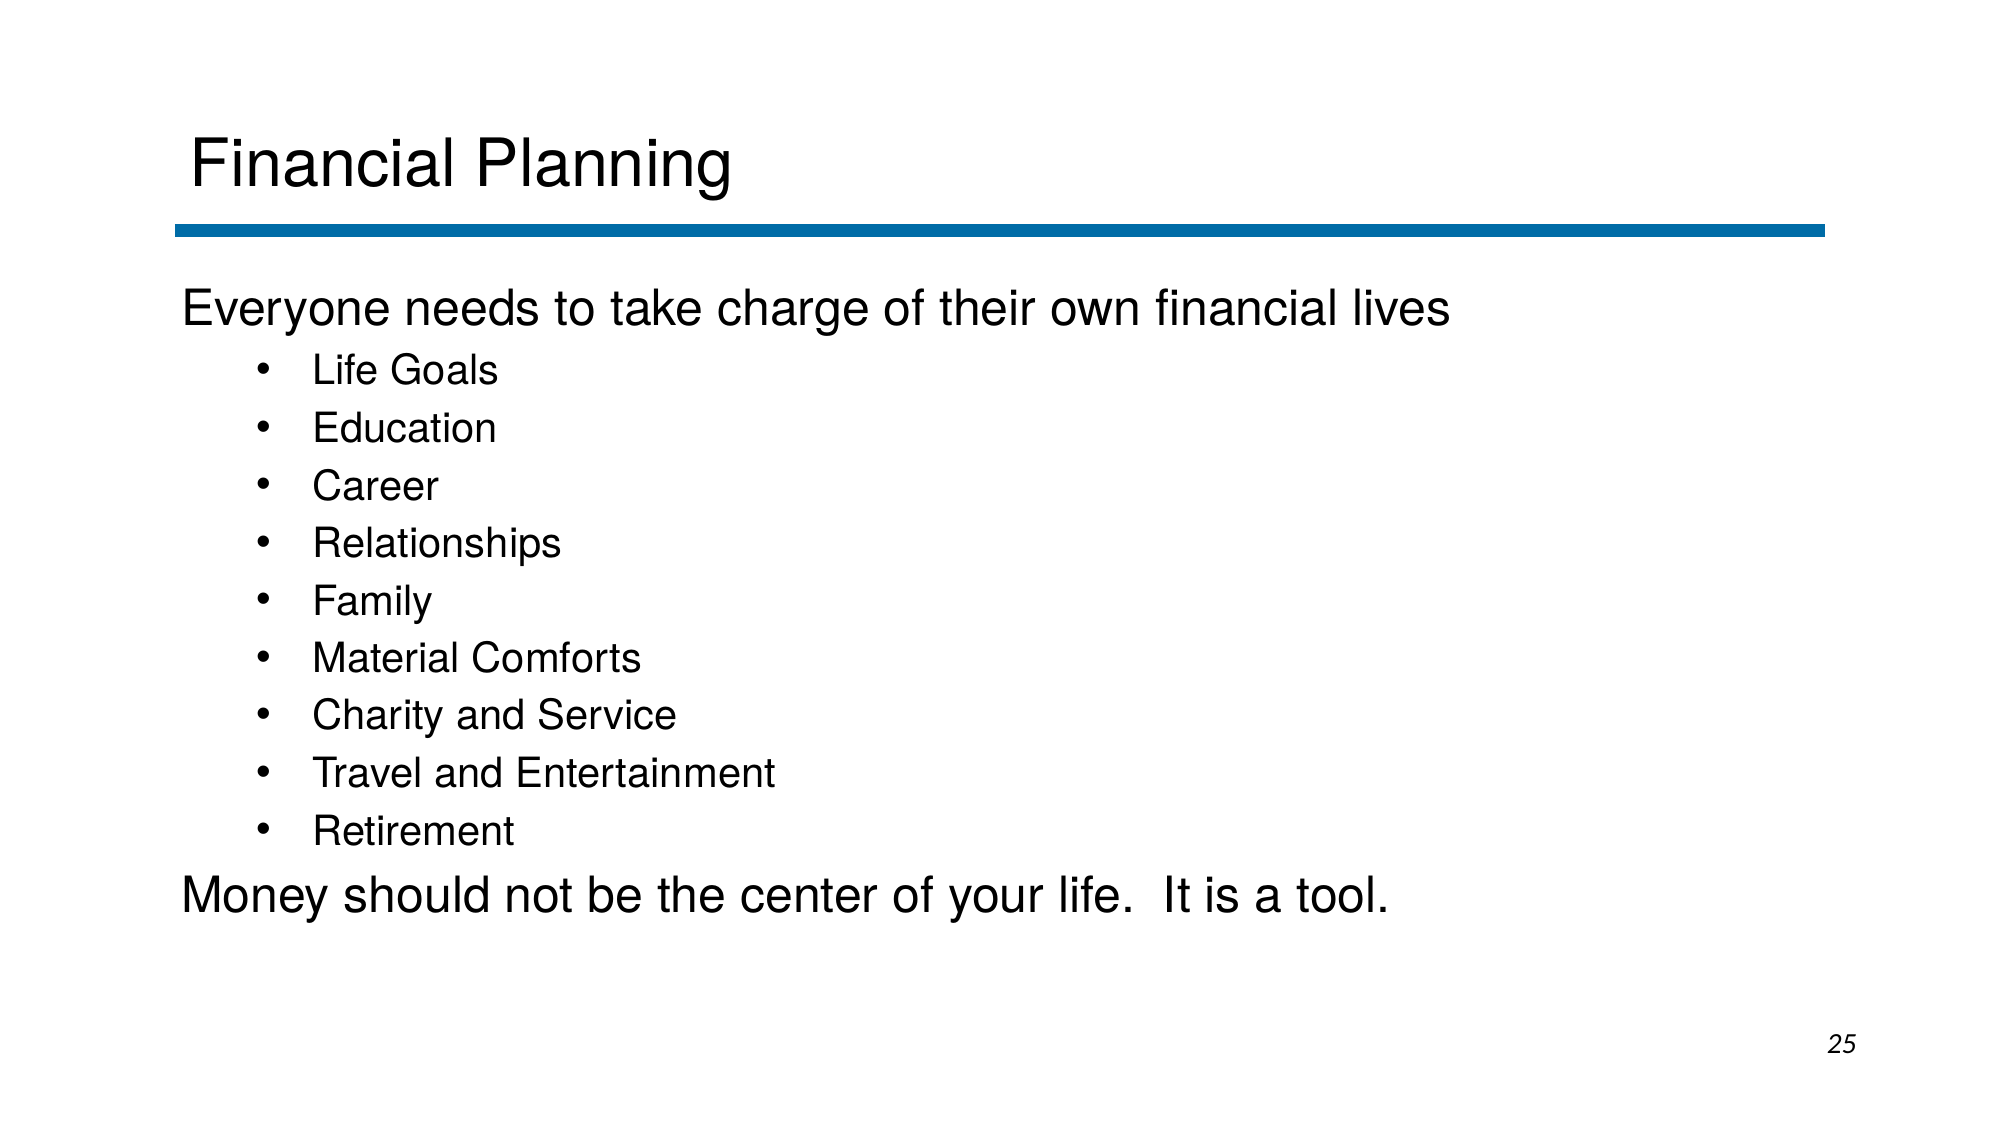

Financial Planning
Everyone needs to take charge of their own financial lives
Life Goals
Education
Career
Relationships
Family
Material Comforts
Charity and Service
Travel and Entertainment
Retirement
Money should not be the center of your life.  It is a tool.